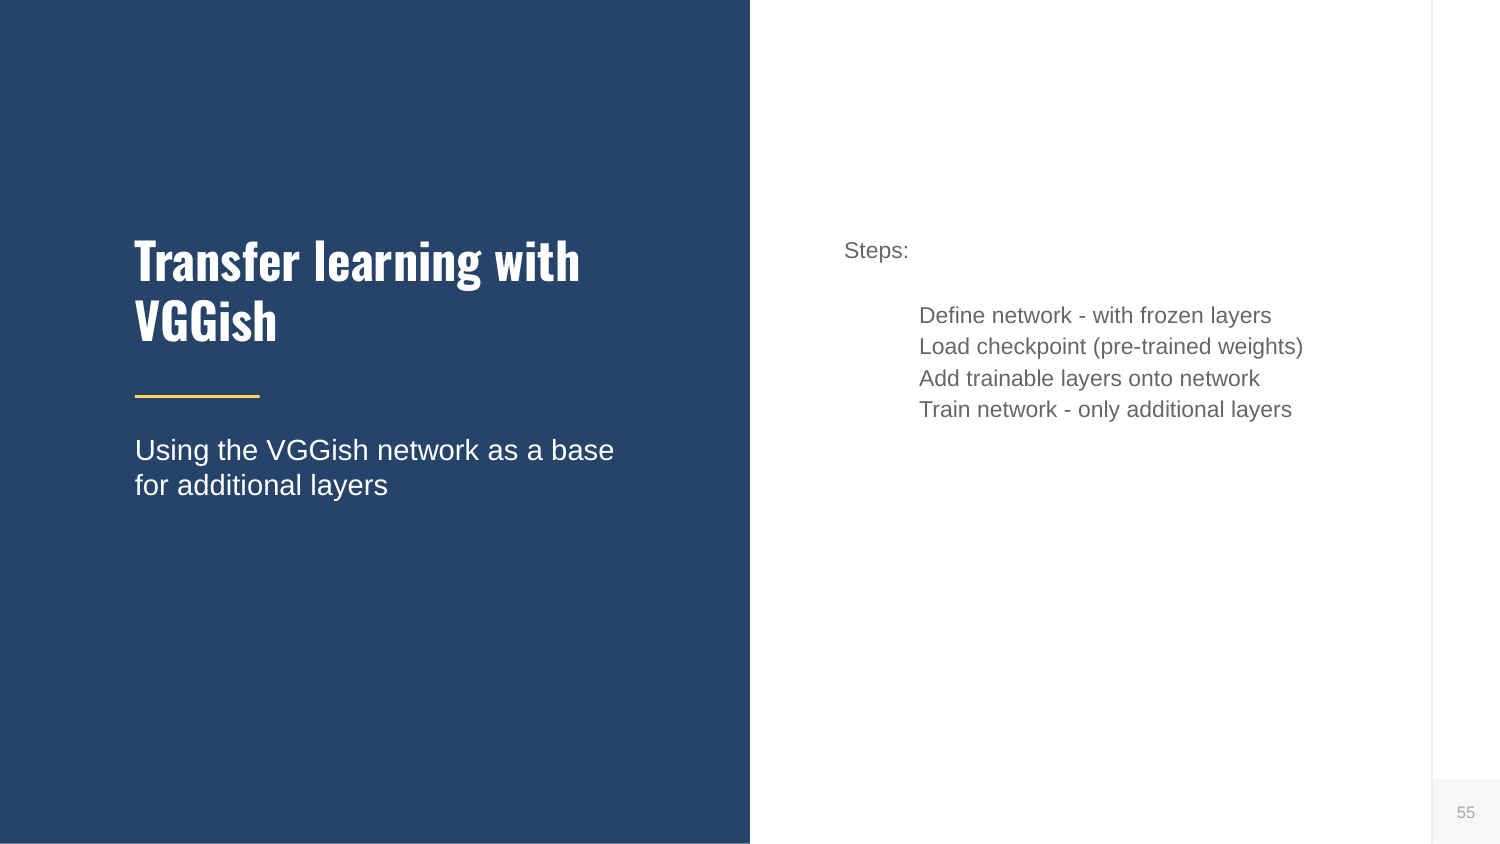

# Transfer learning with VGGish
Steps:
Define network - with frozen layers
Load checkpoint (pre-trained weights)
Add trainable layers onto network
Train network - only additional layers
Using the VGGish network as a base for additional layers
55